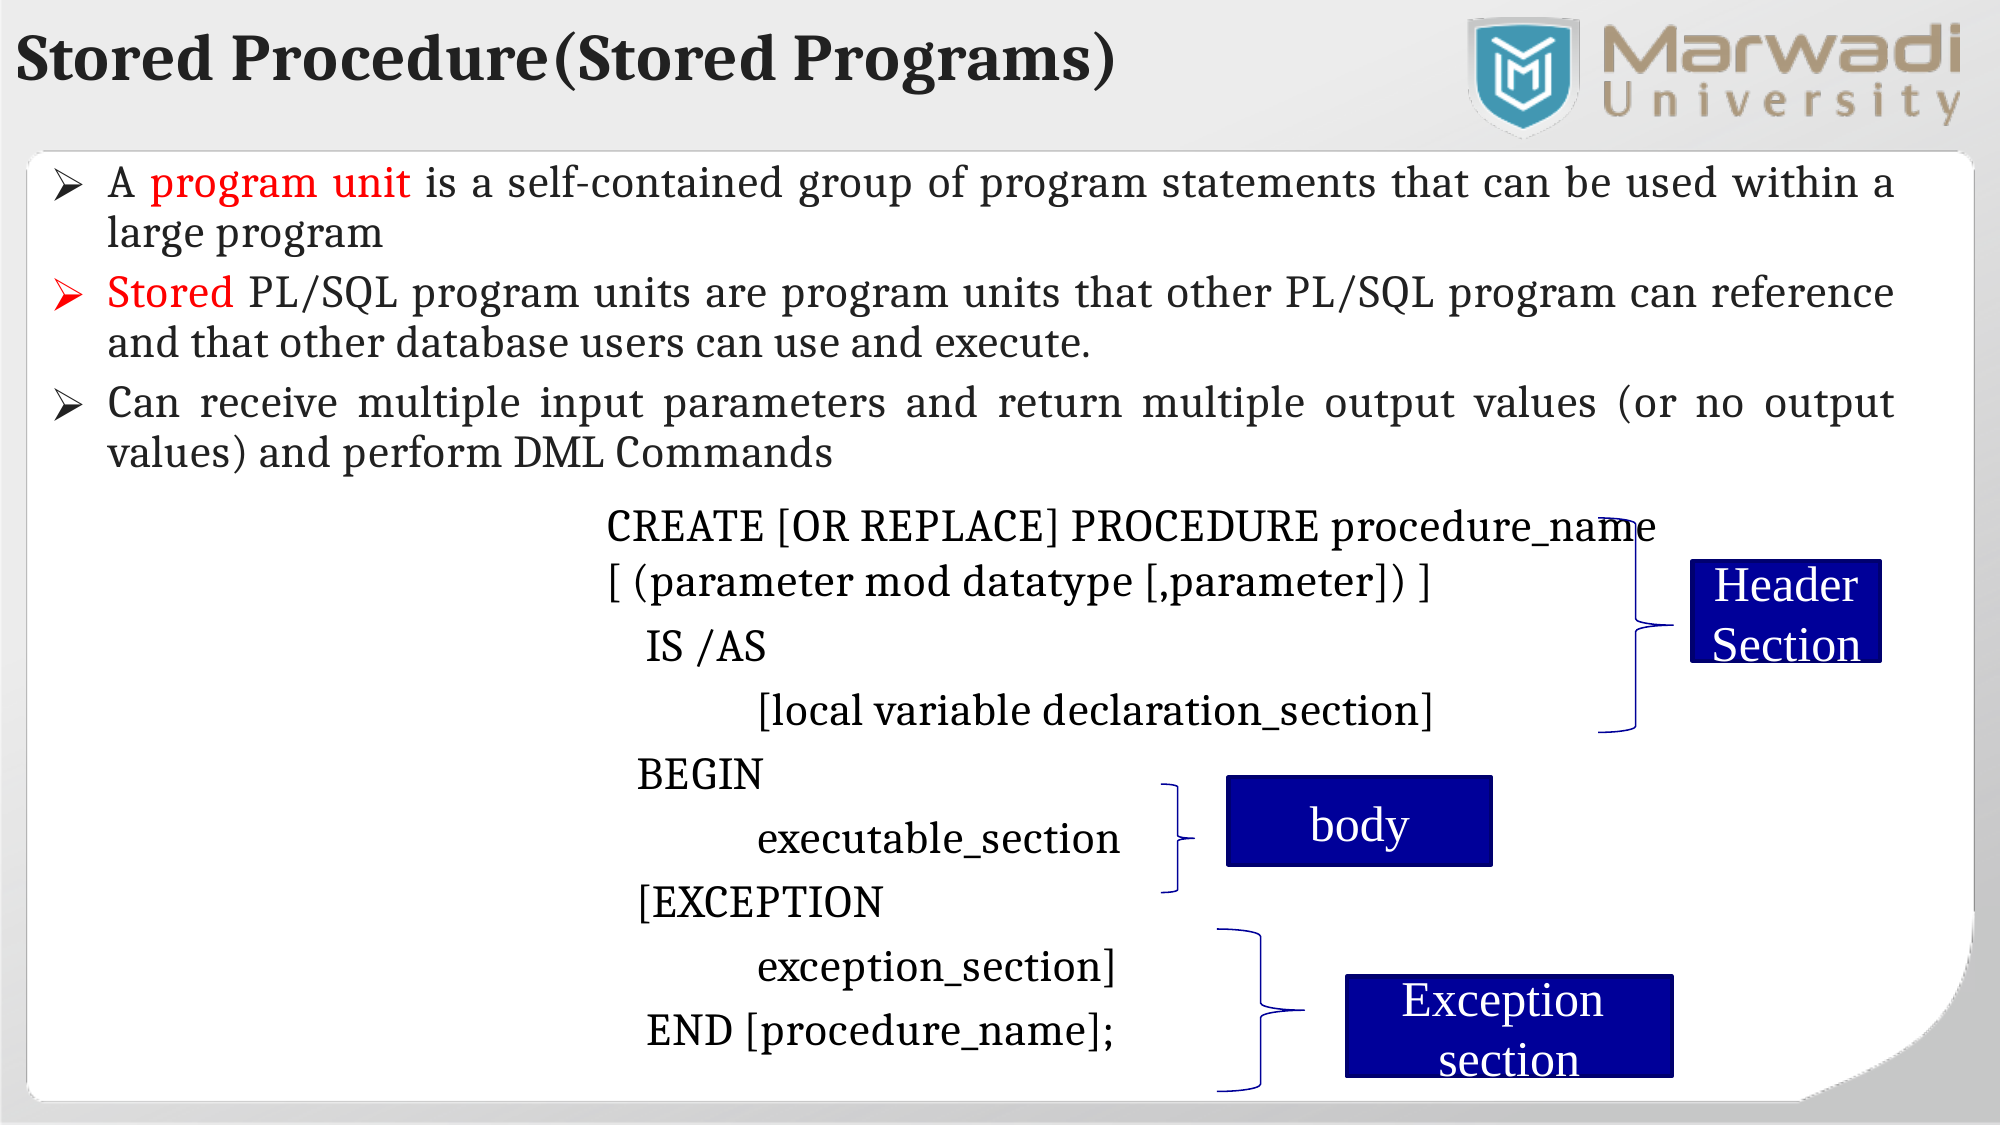

Stored Procedure(Stored Programs)
A program unit is a self-contained group of program statements that can be used within a large program

Stored PL/SQL program units are program units that other PL/SQL program can reference and that other database users can use and execute.

Can receive multiple input parameters and return multiple output values (or no output values) and perform DML Commands
CREATE [OR REPLACE] PROCEDURE procedure_name [ (parameter mod datatype [,parameter]) ]
    IS /AS
	[local variable declaration_section]
   BEGIN
	executable_section
   [EXCEPTION
	exception_section]
    END [procedure_name];

Header
Section
body

Exception
section